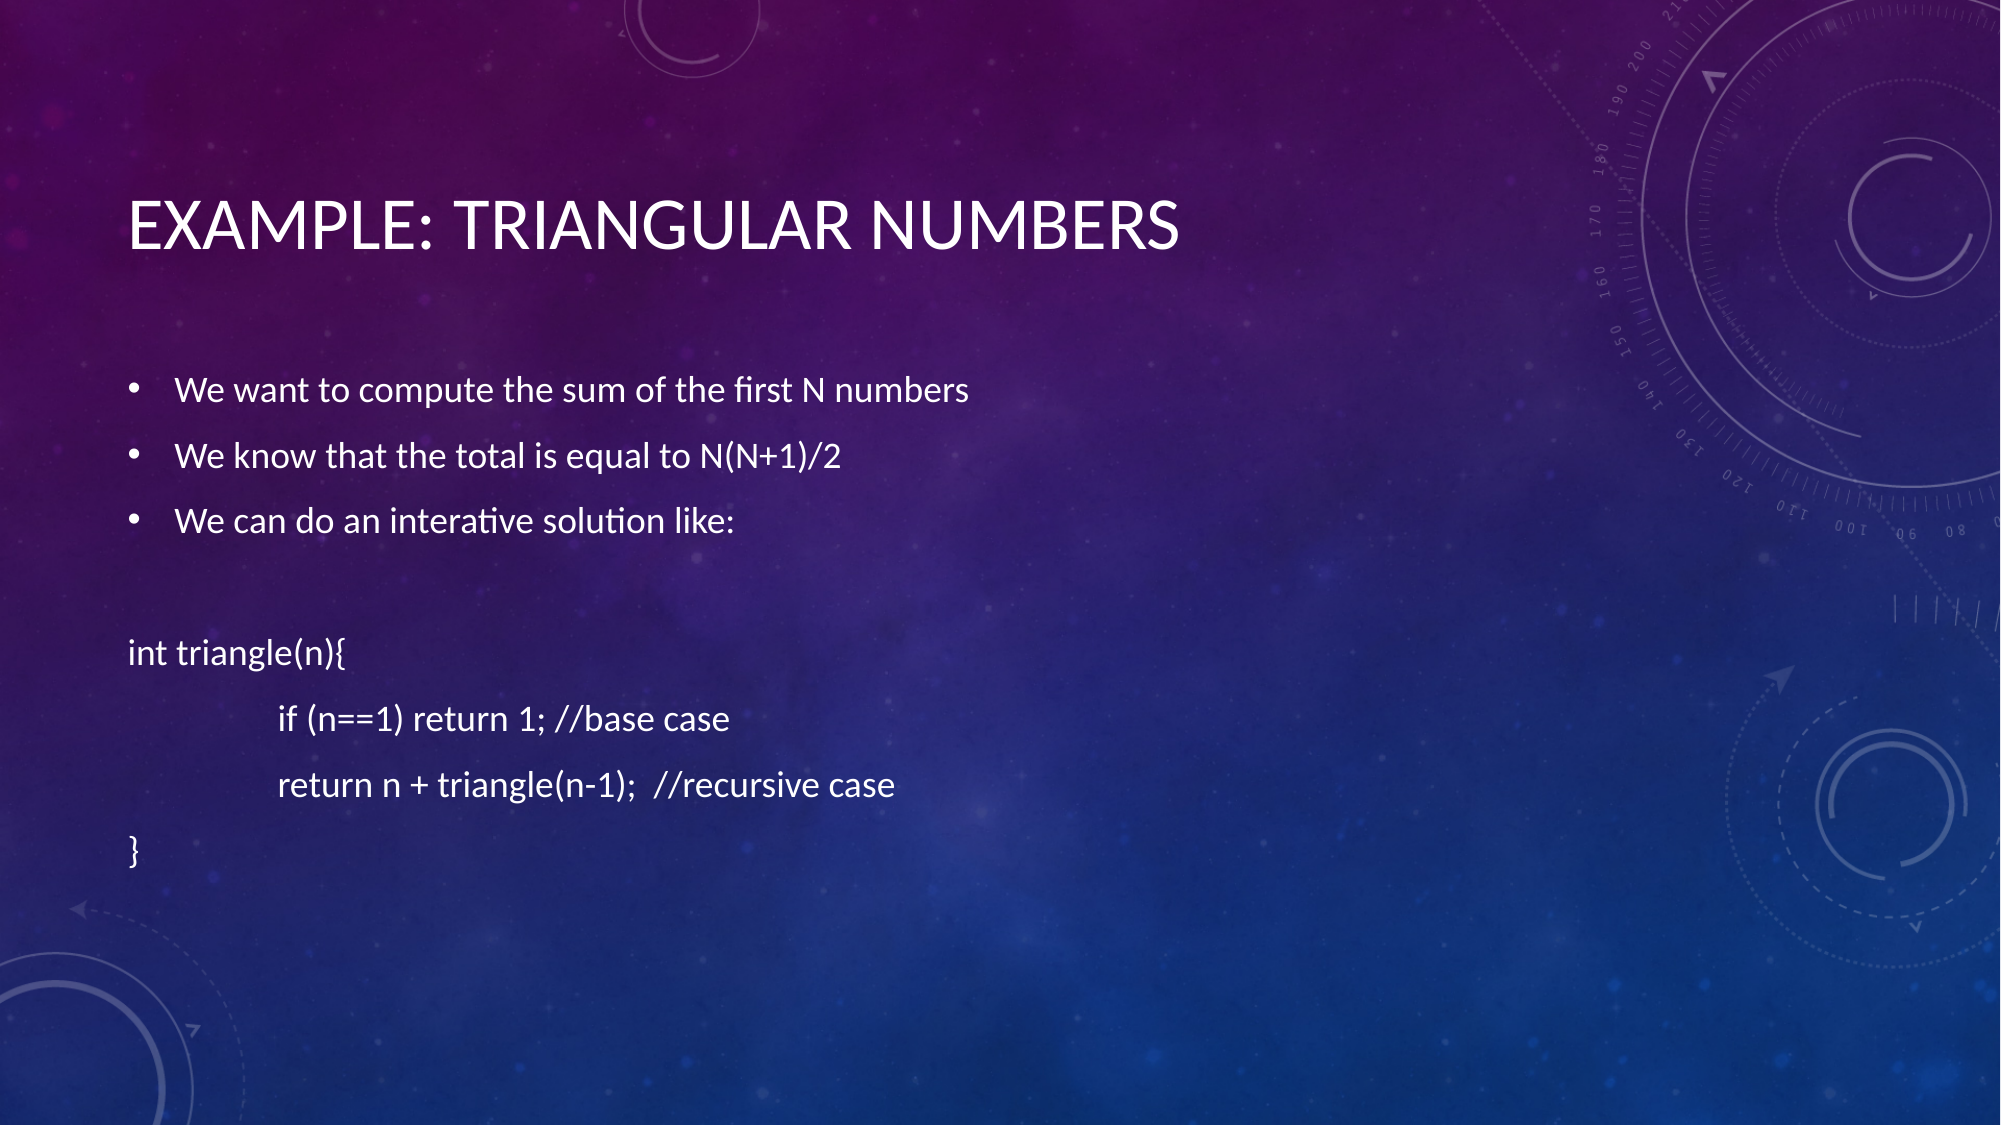

# Example: triangular numbers
We want to compute the sum of the first N numbers
We know that the total is equal to N(N+1)/2
We can do an interative solution like:

int triangle(n){
	if (n==1) return 1; //base case
	return n + triangle(n-1);  //recursive case
}